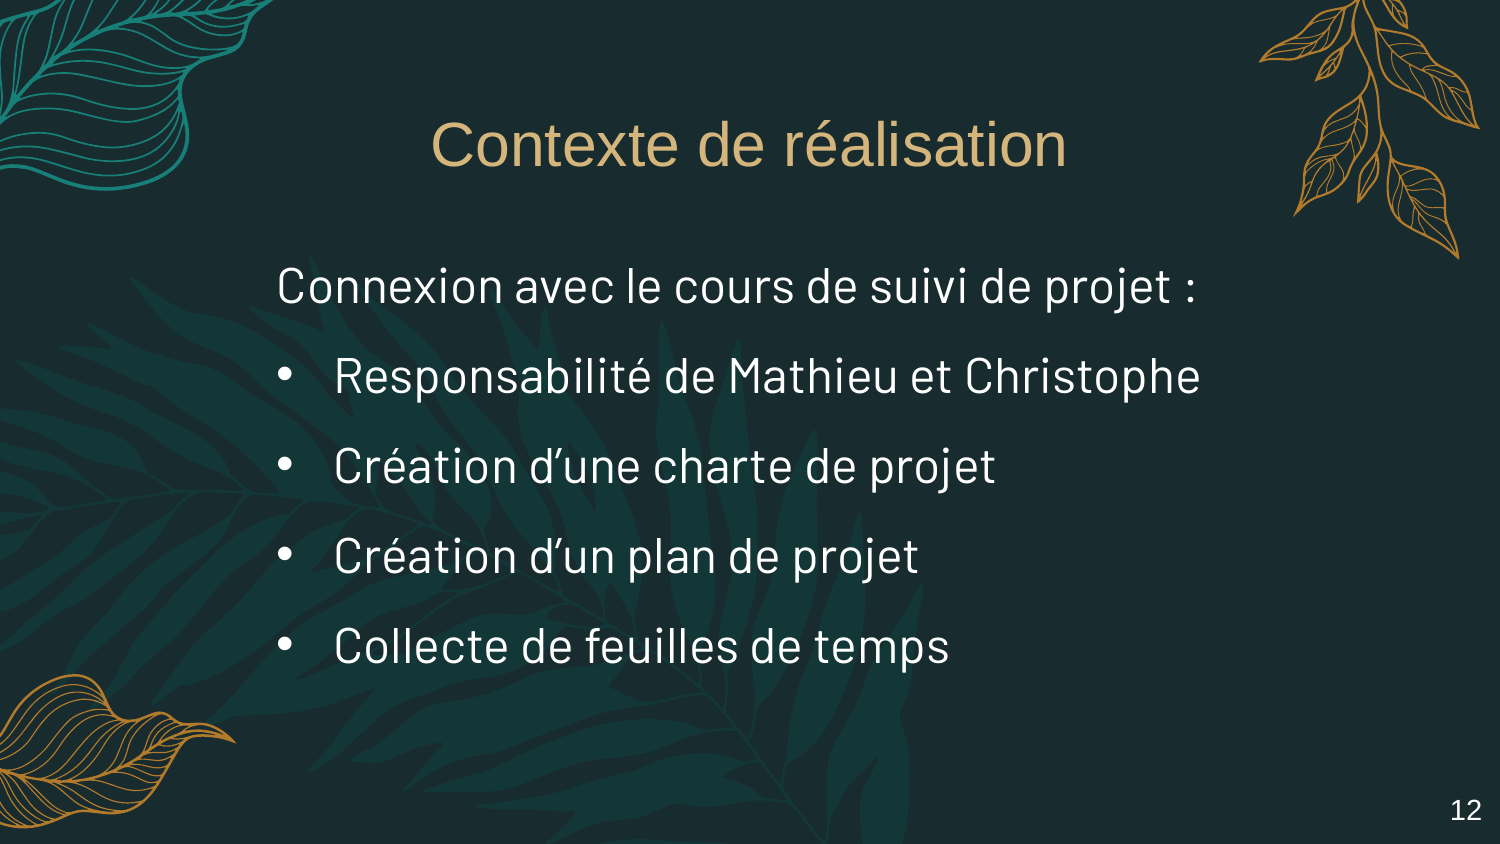

Contexte de réalisation
Connexion avec le cours de suivi de projet :
Responsabilité de Mathieu et Christophe
Création d’une charte de projet
Création d’un plan de projet
Collecte de feuilles de temps
12